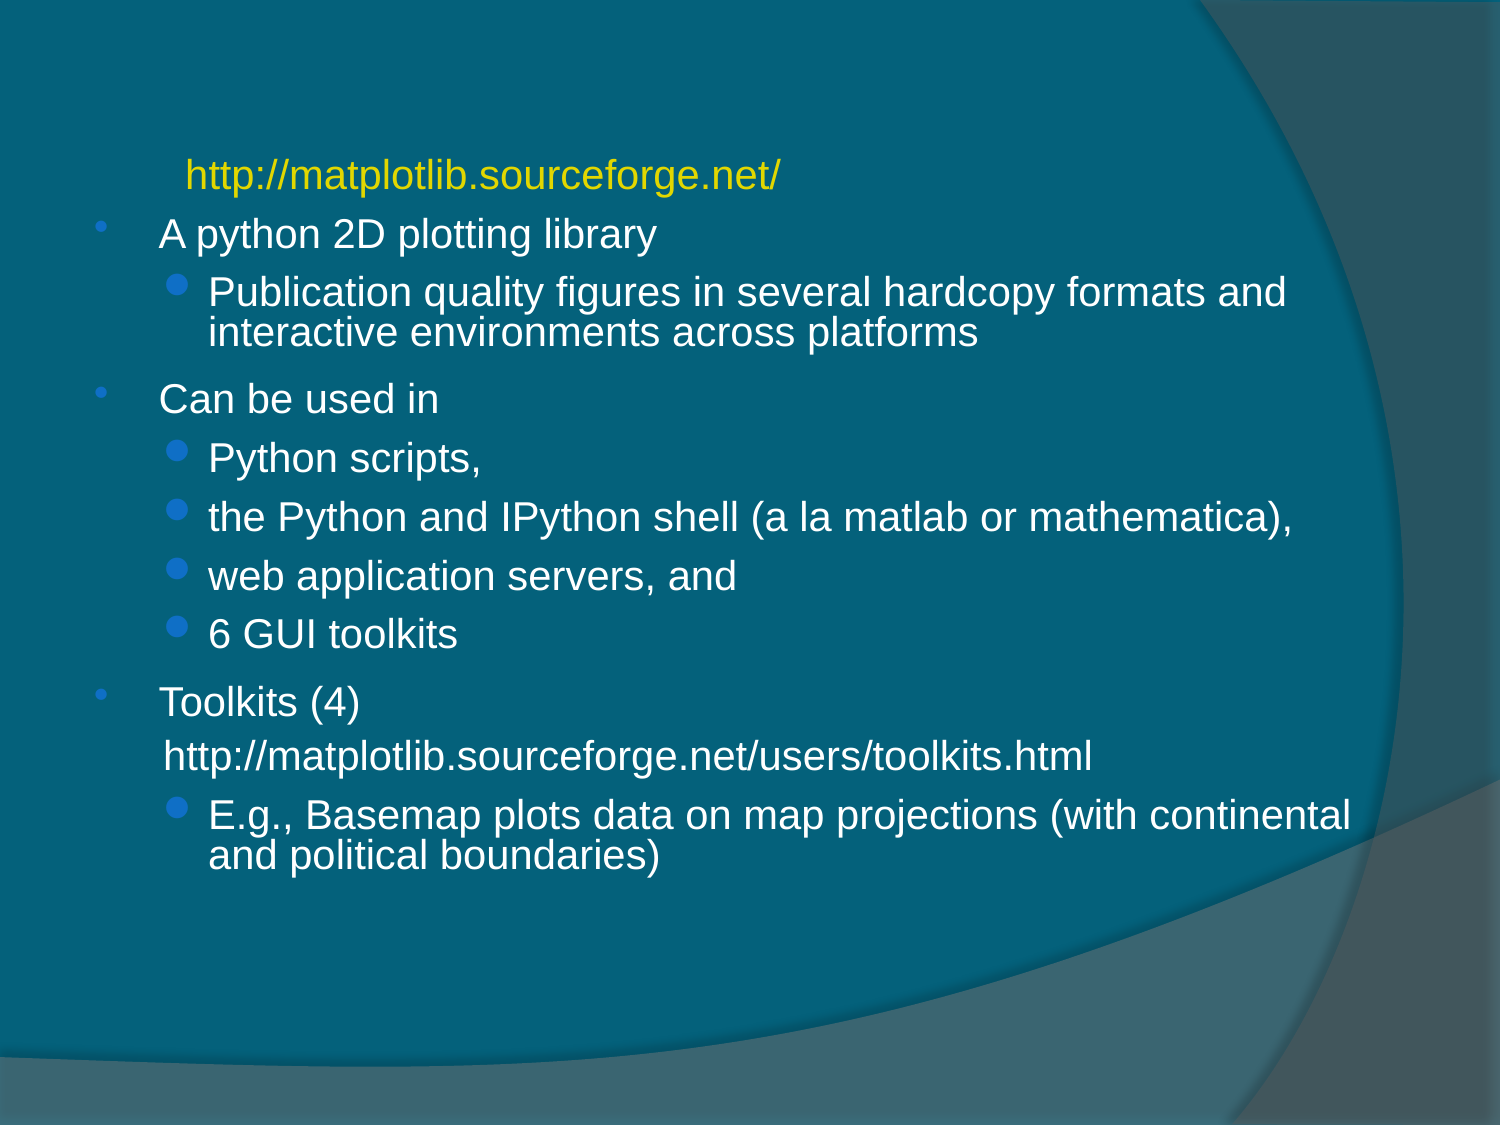

http://matplotlib.sourceforge.net/
A python 2D plotting library
Publication quality figures in several hardcopy formats and interactive environments across platforms
Can be used in
Python scripts,
the Python and IPython shell (a la matlab or mathematica),
web application servers, and
6 GUI toolkits
Toolkits (4)
http://matplotlib.sourceforge.net/users/toolkits.html
E.g., Basemap plots data on map projections (with continental and political boundaries)